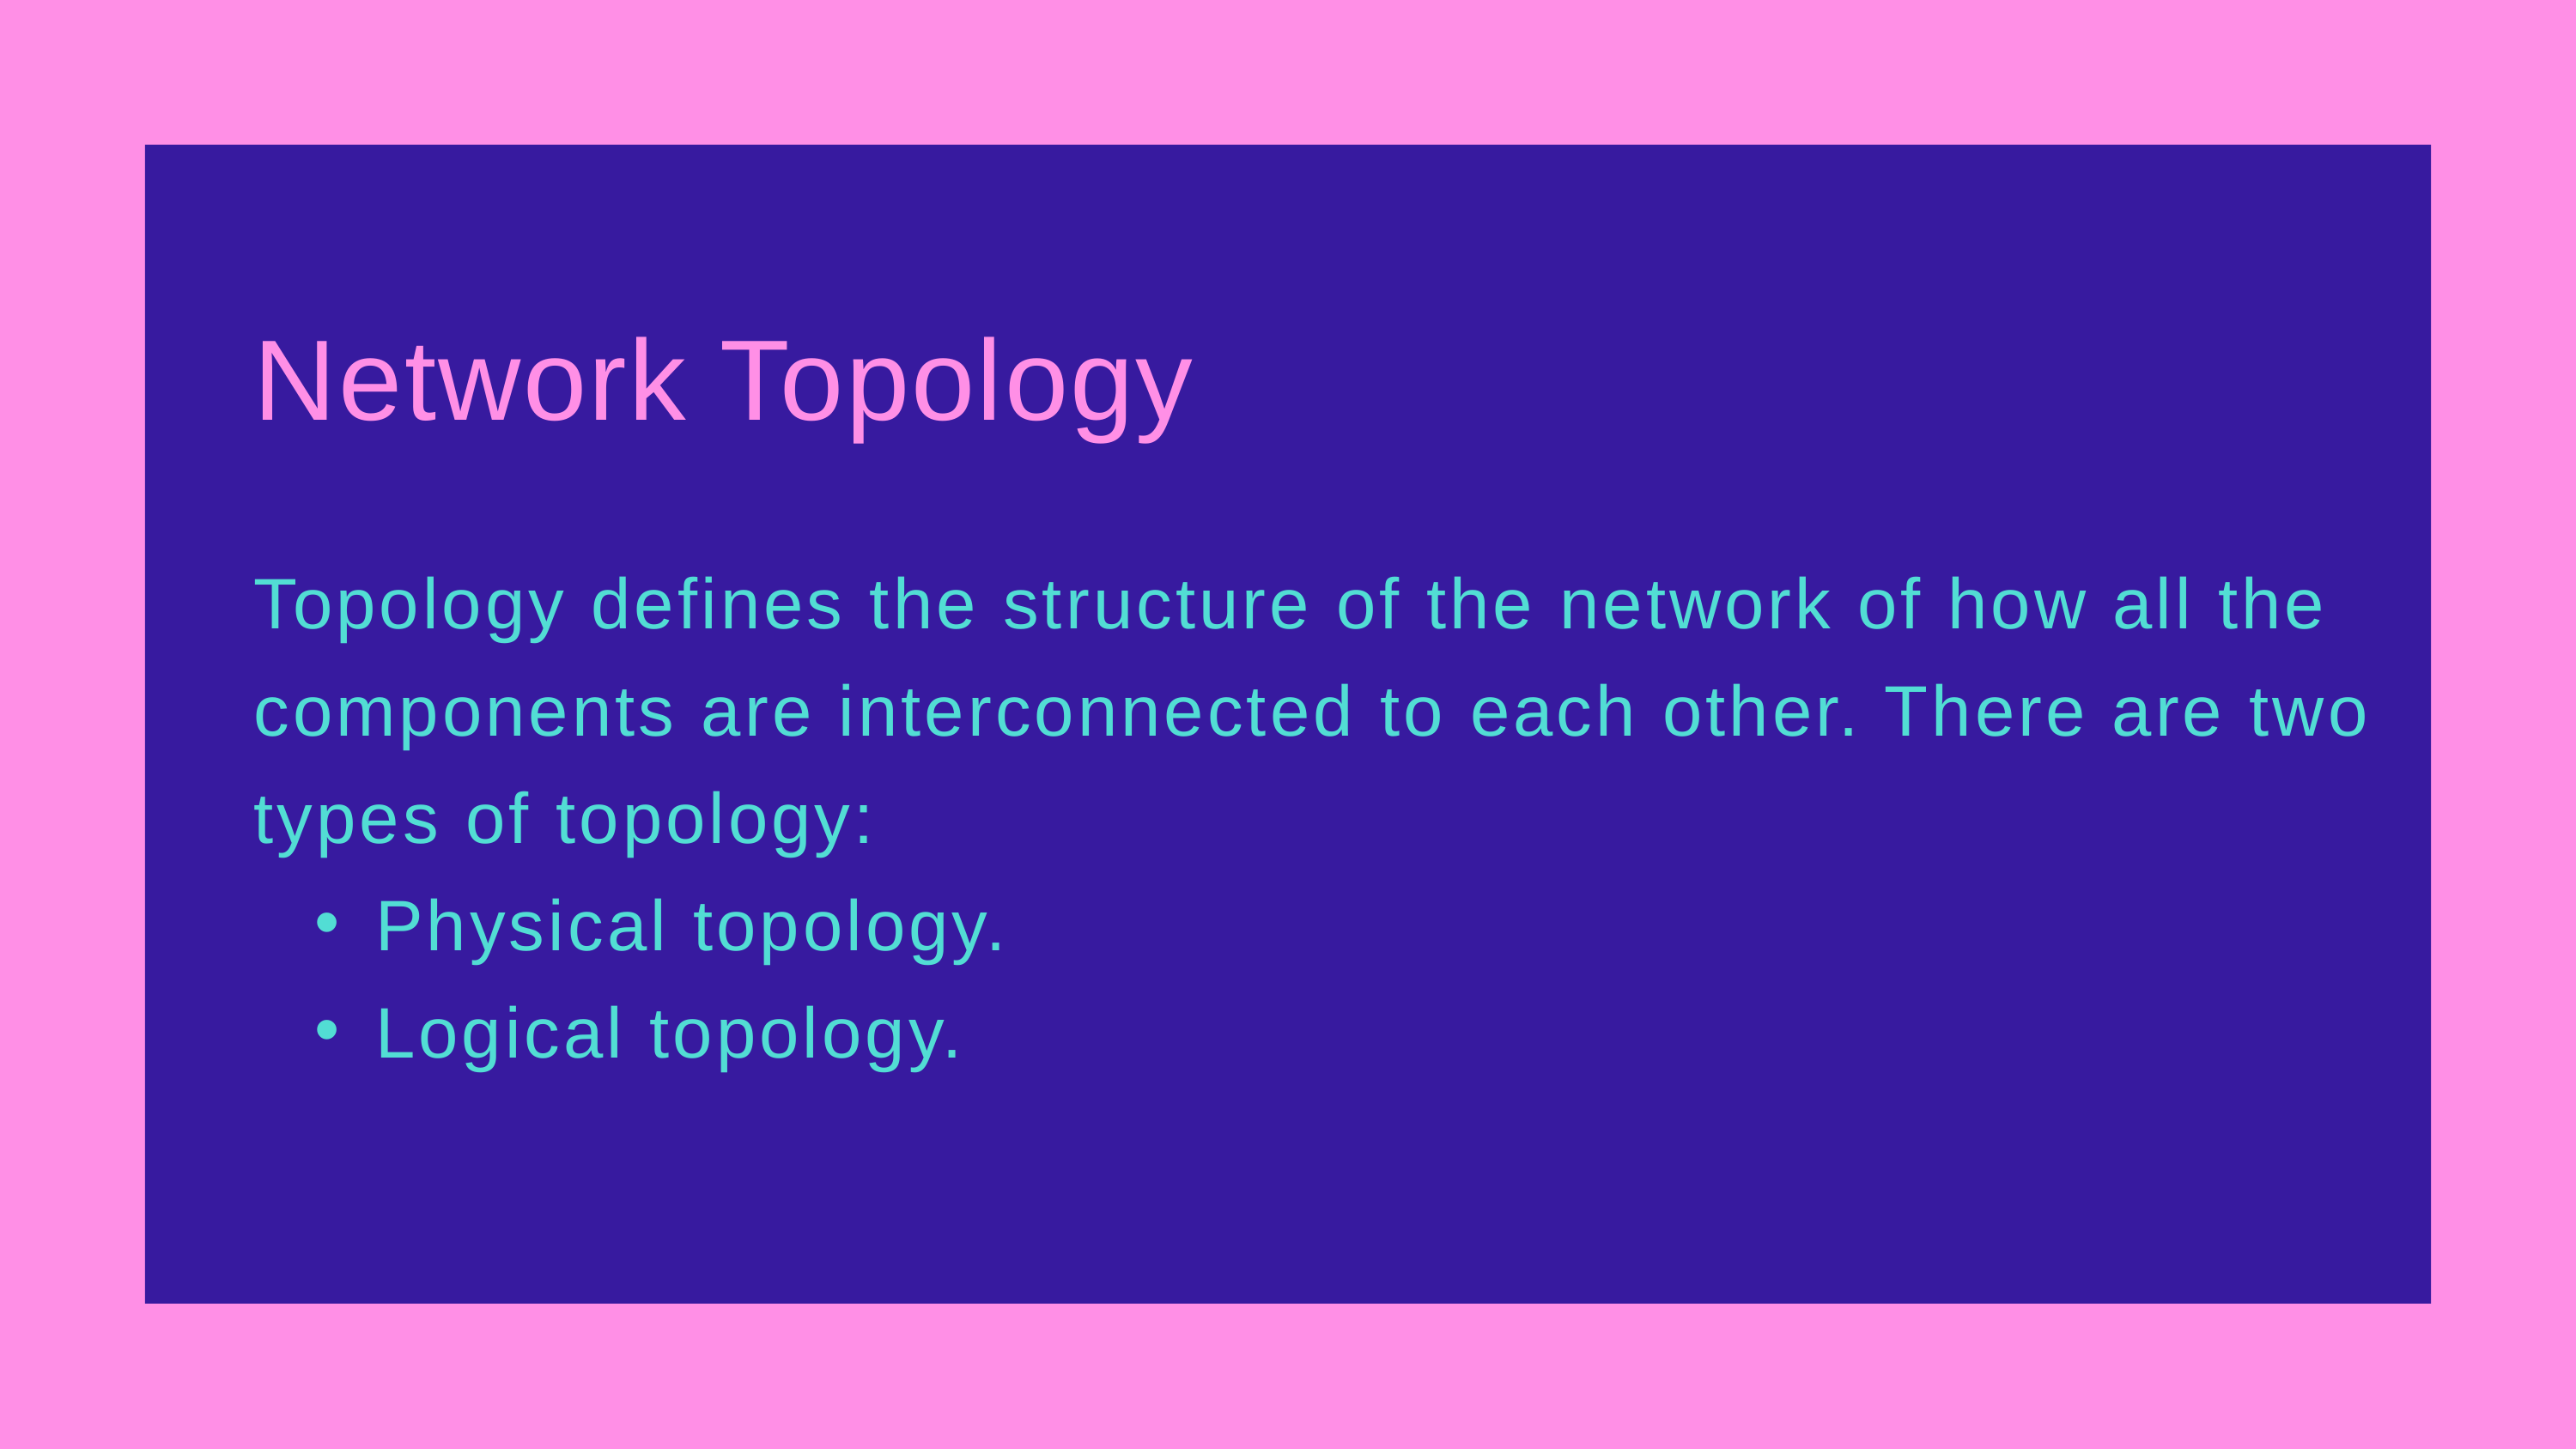

Network Topology
Topology defines the structure of the network of how all the components are interconnected to each other. There are two types of topology:
Physical topology.
Logical topology.